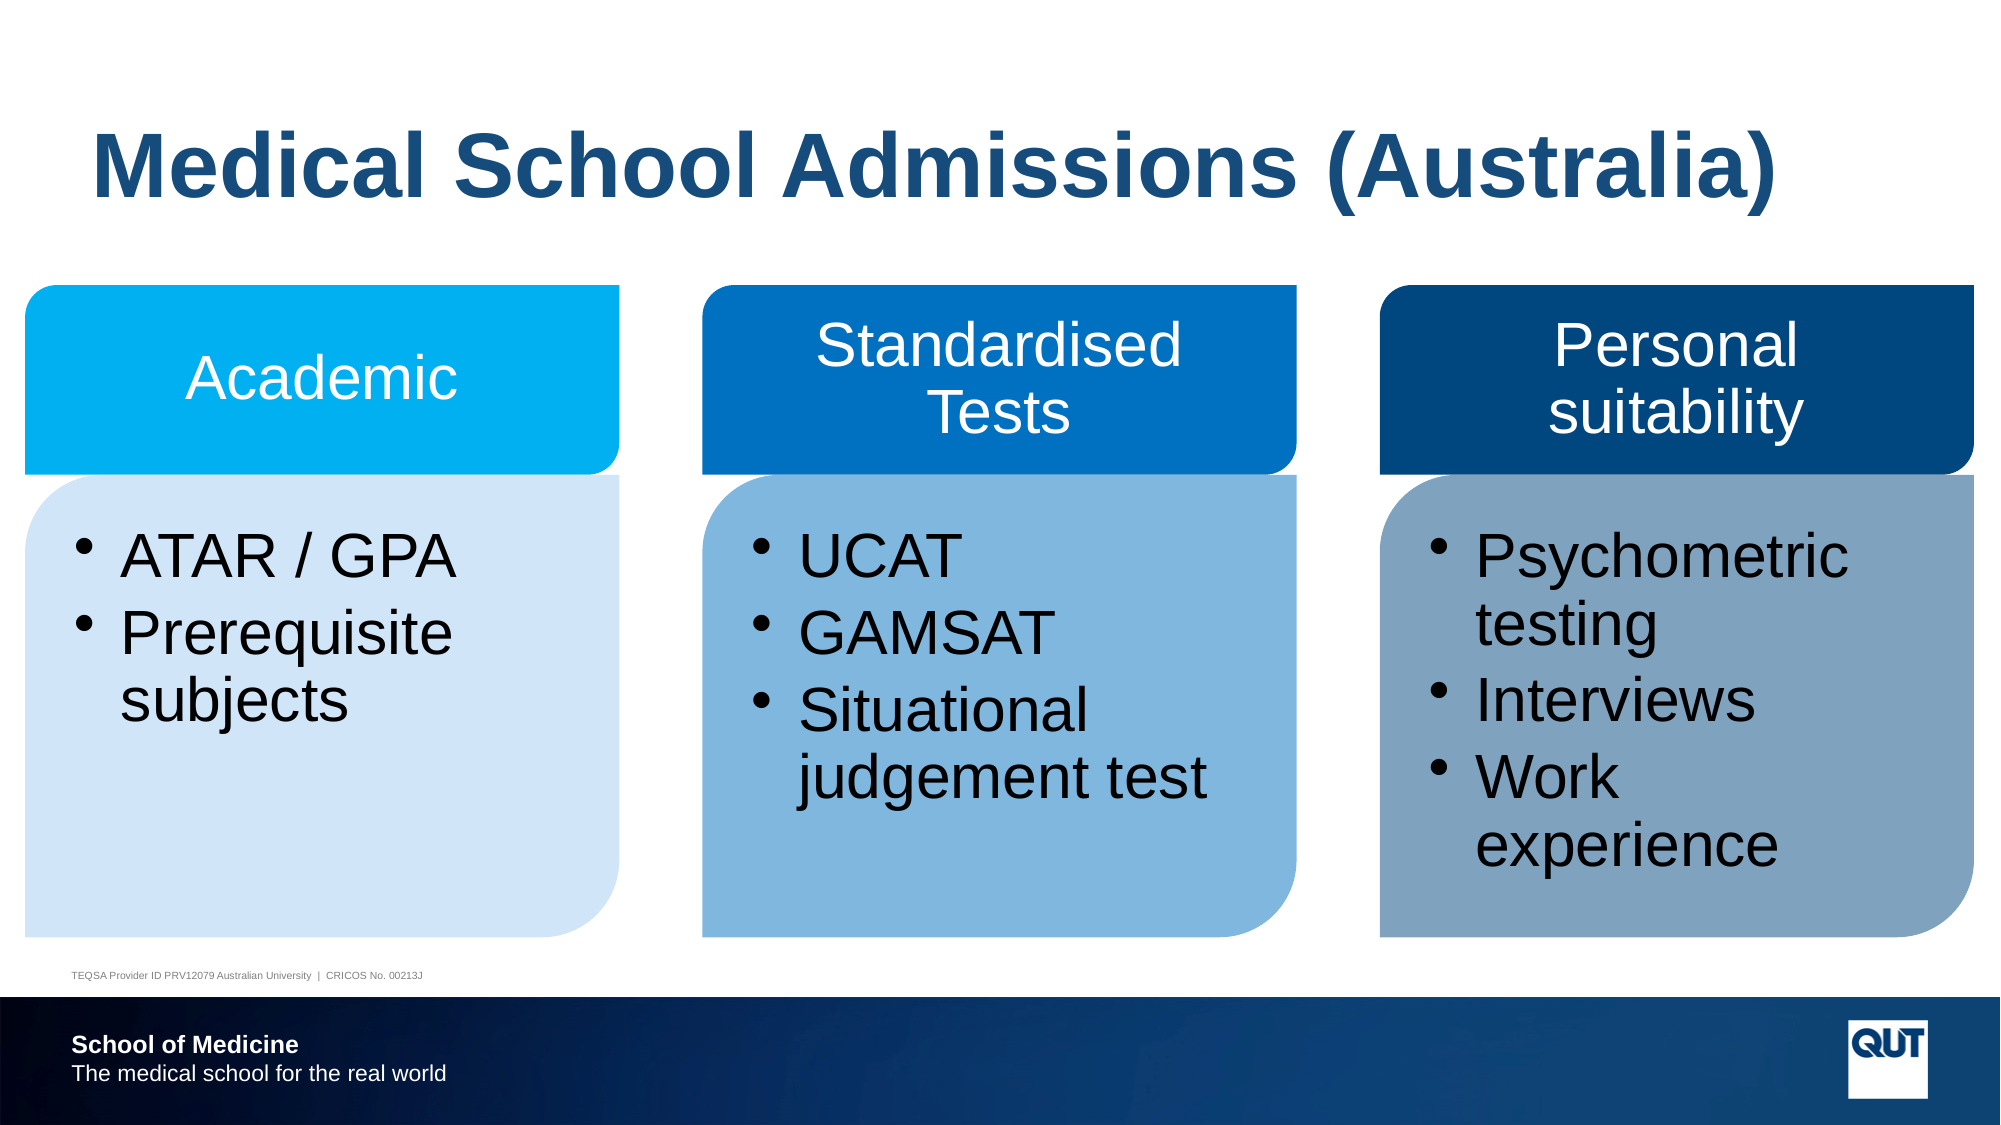

# Medical School Admissions (Australia)
Academic
ATAR / GPA
Prerequisite subjects
Standardised Tests
UCAT
GAMSAT
Situational judgement test
Personal suitability
Psychometric testing
Interviews
Work experience